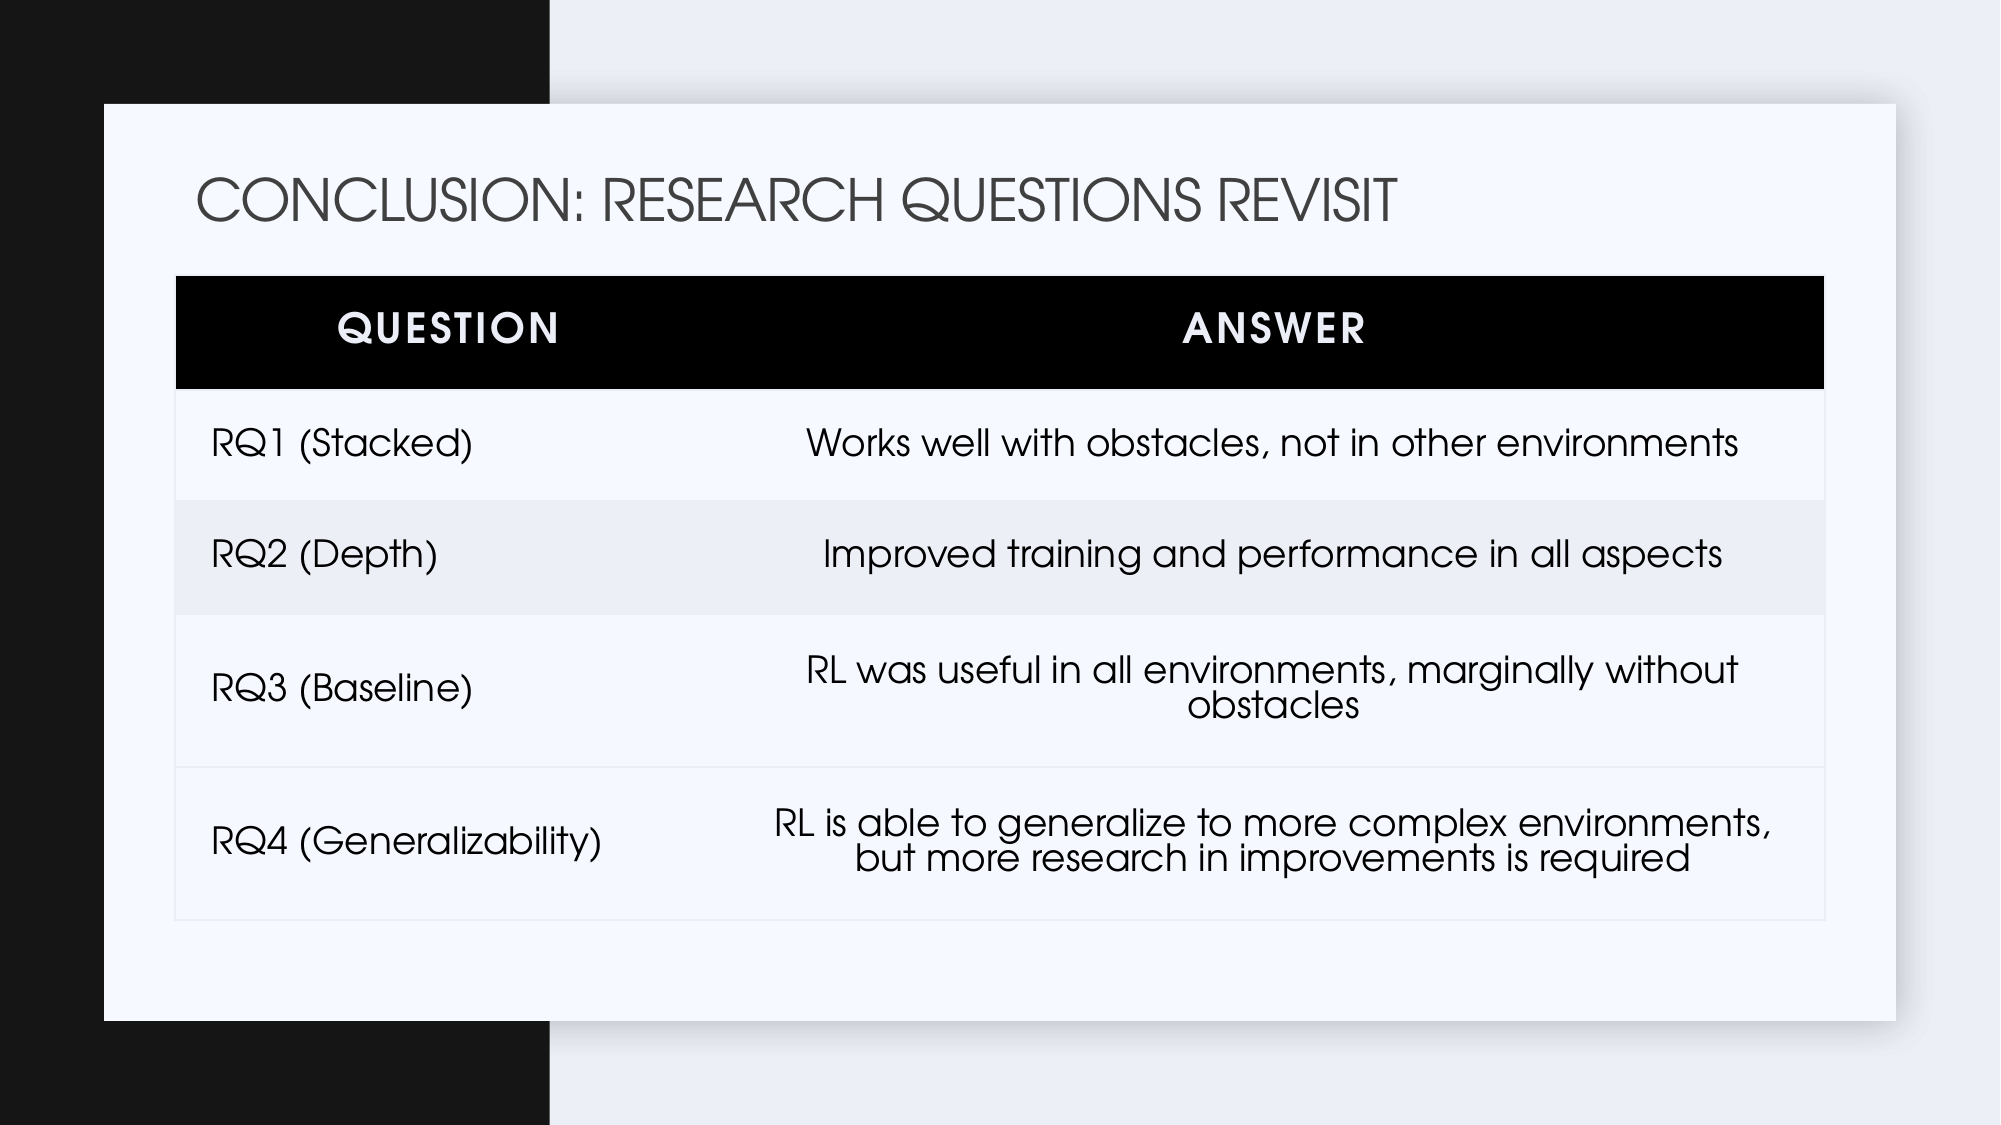

# Conclusion: Research questions revisit
| Question | Answer |
| --- | --- |
| RQ1 (Stacked) | Works well with obstacles, not in other environments |
| RQ2 (Depth) | Improved training and performance in all aspects |
| RQ3 (Baseline) | RL was useful in all environments, marginally without obstacles |
| RQ4 (Generalizability) | RL is able to generalize to more complex environments, but more research in improvements is required |